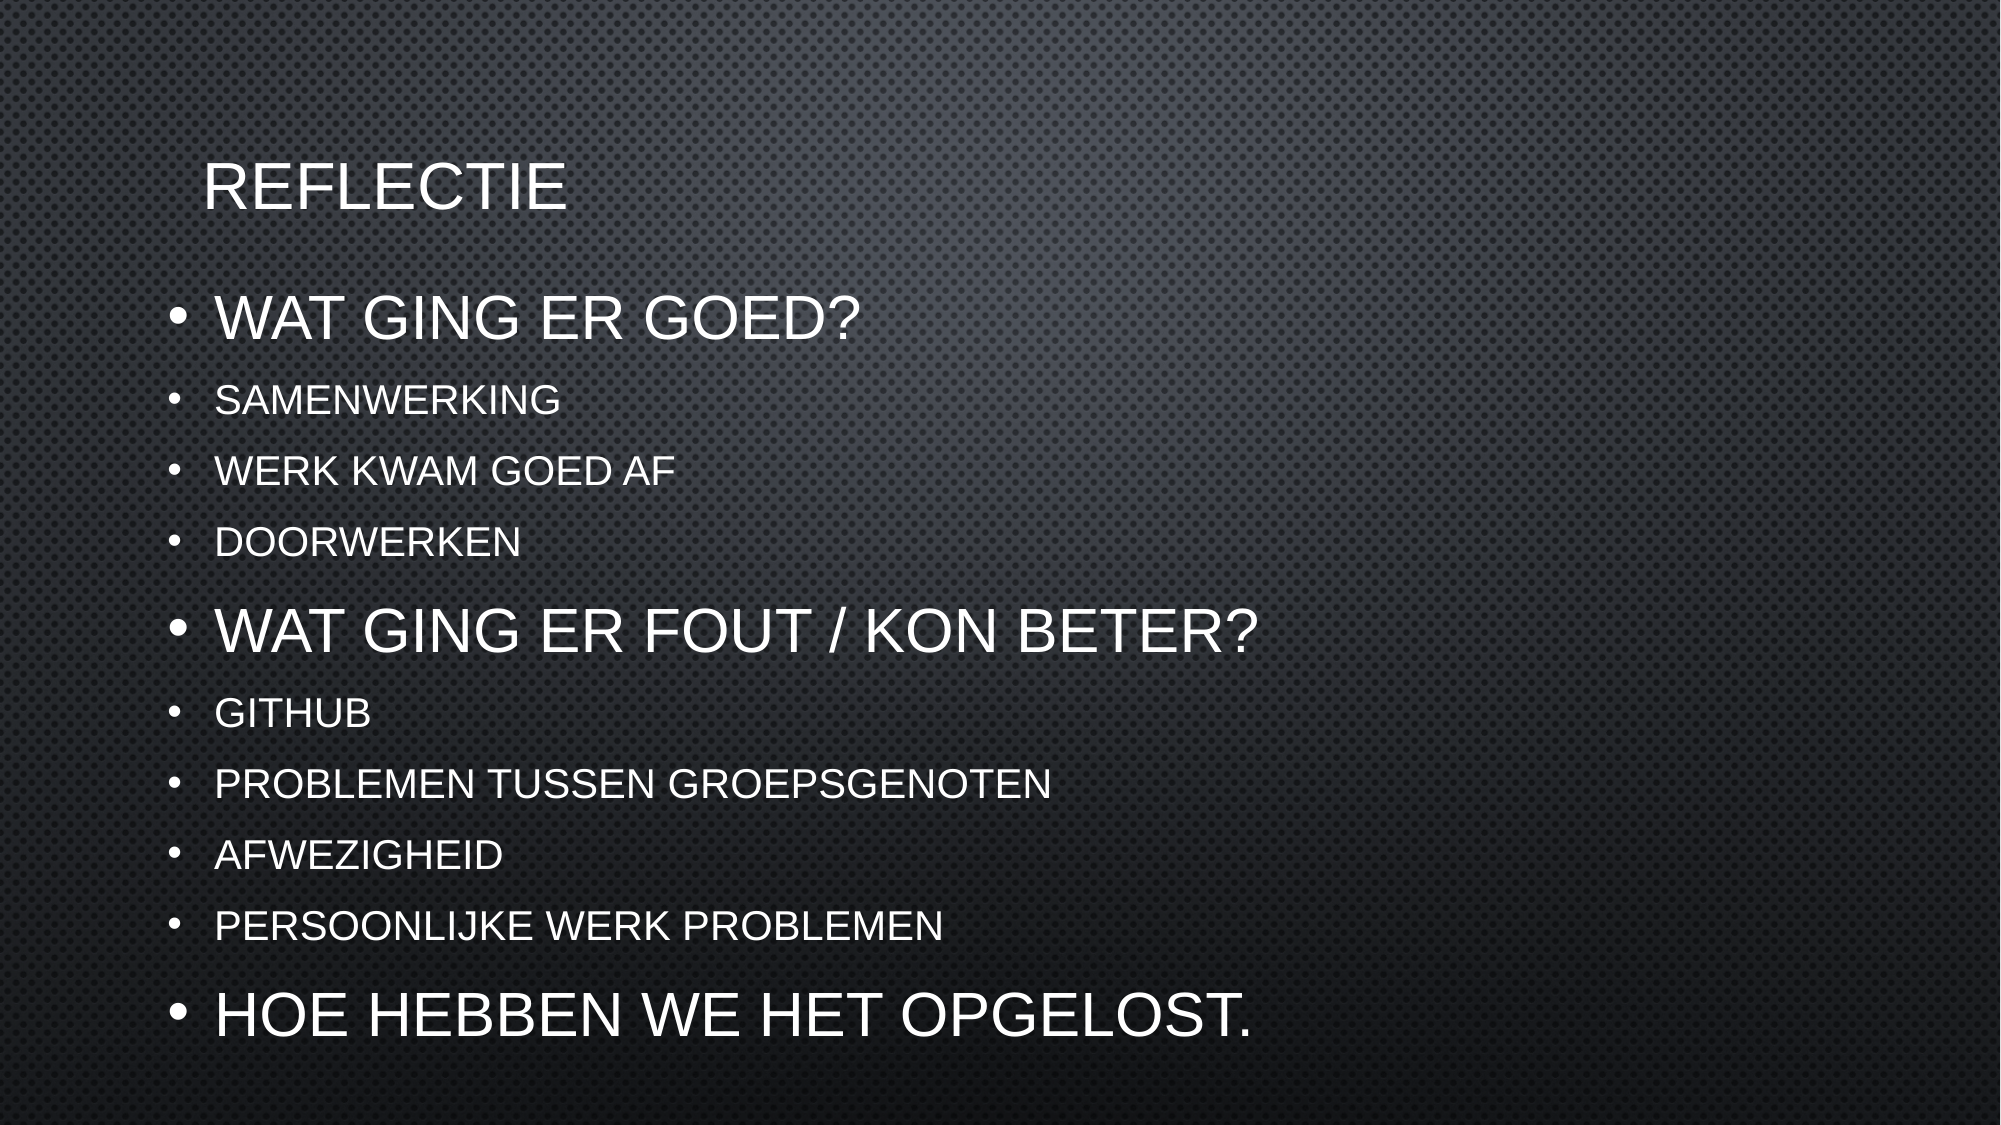

# Reflectie
Wat ging er goed?
Samenwerking
Werk kwam goed af
Doorwerken
Wat ging er fout / kon beter?
Github
Problemen tussen groepsgenoten
Afwezigheid
Persoonlijke werk problemen
Hoe hebben we het opgelost.